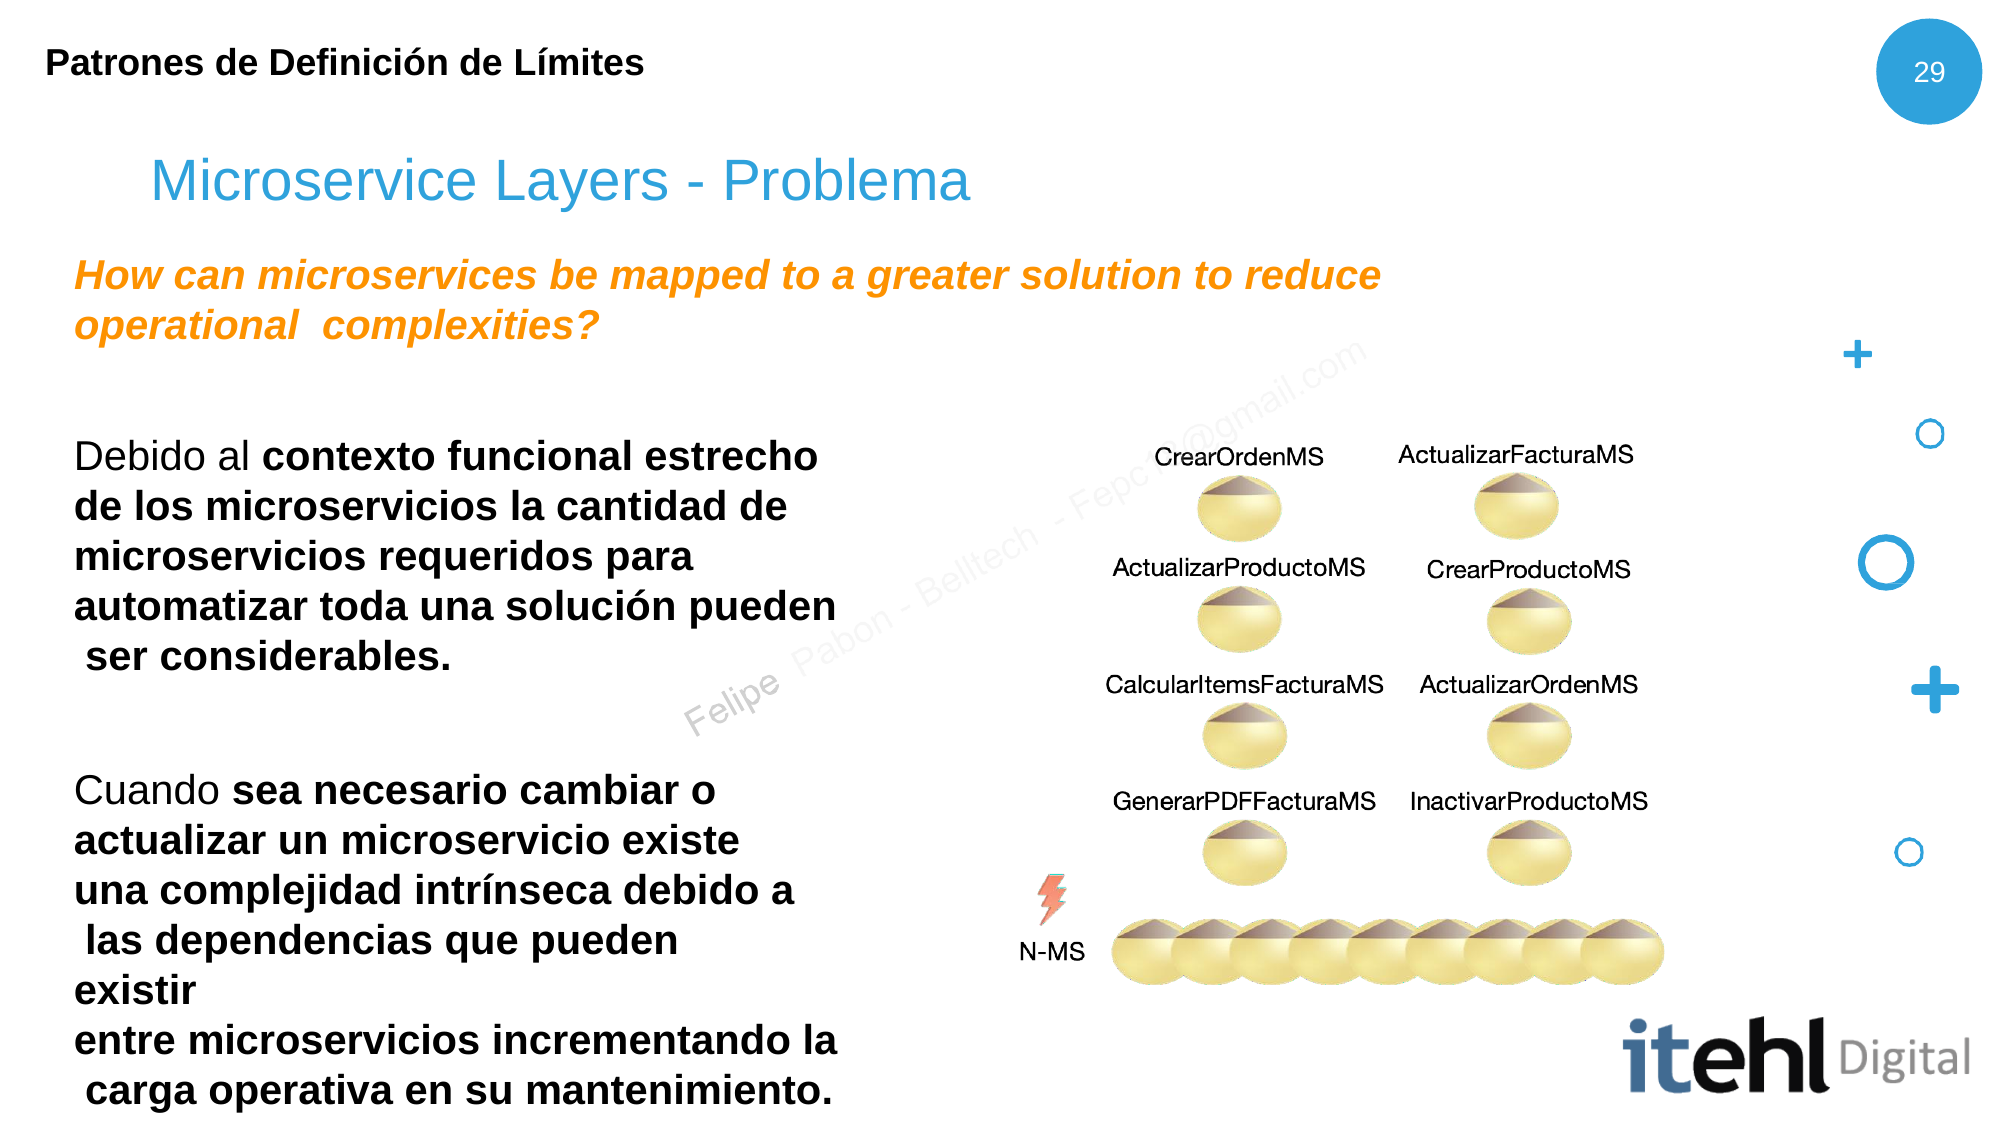

Patrones de Definición de Límites
29
# Microservice Layers - Problema
How can microservices be mapped to a greater solution to reduce operational  complexities?

Debido al contexto funcional estrecho  de los microservicios la cantidad de  microservicios requeridos para  automatizar toda una solución pueden  ser considerables.

Cuando sea necesario cambiar o  actualizar un microservicio existe  una complejidad intrínseca debido a  las dependencias que pueden existir
entre microservicios incrementando la  carga operativa en su mantenimiento.